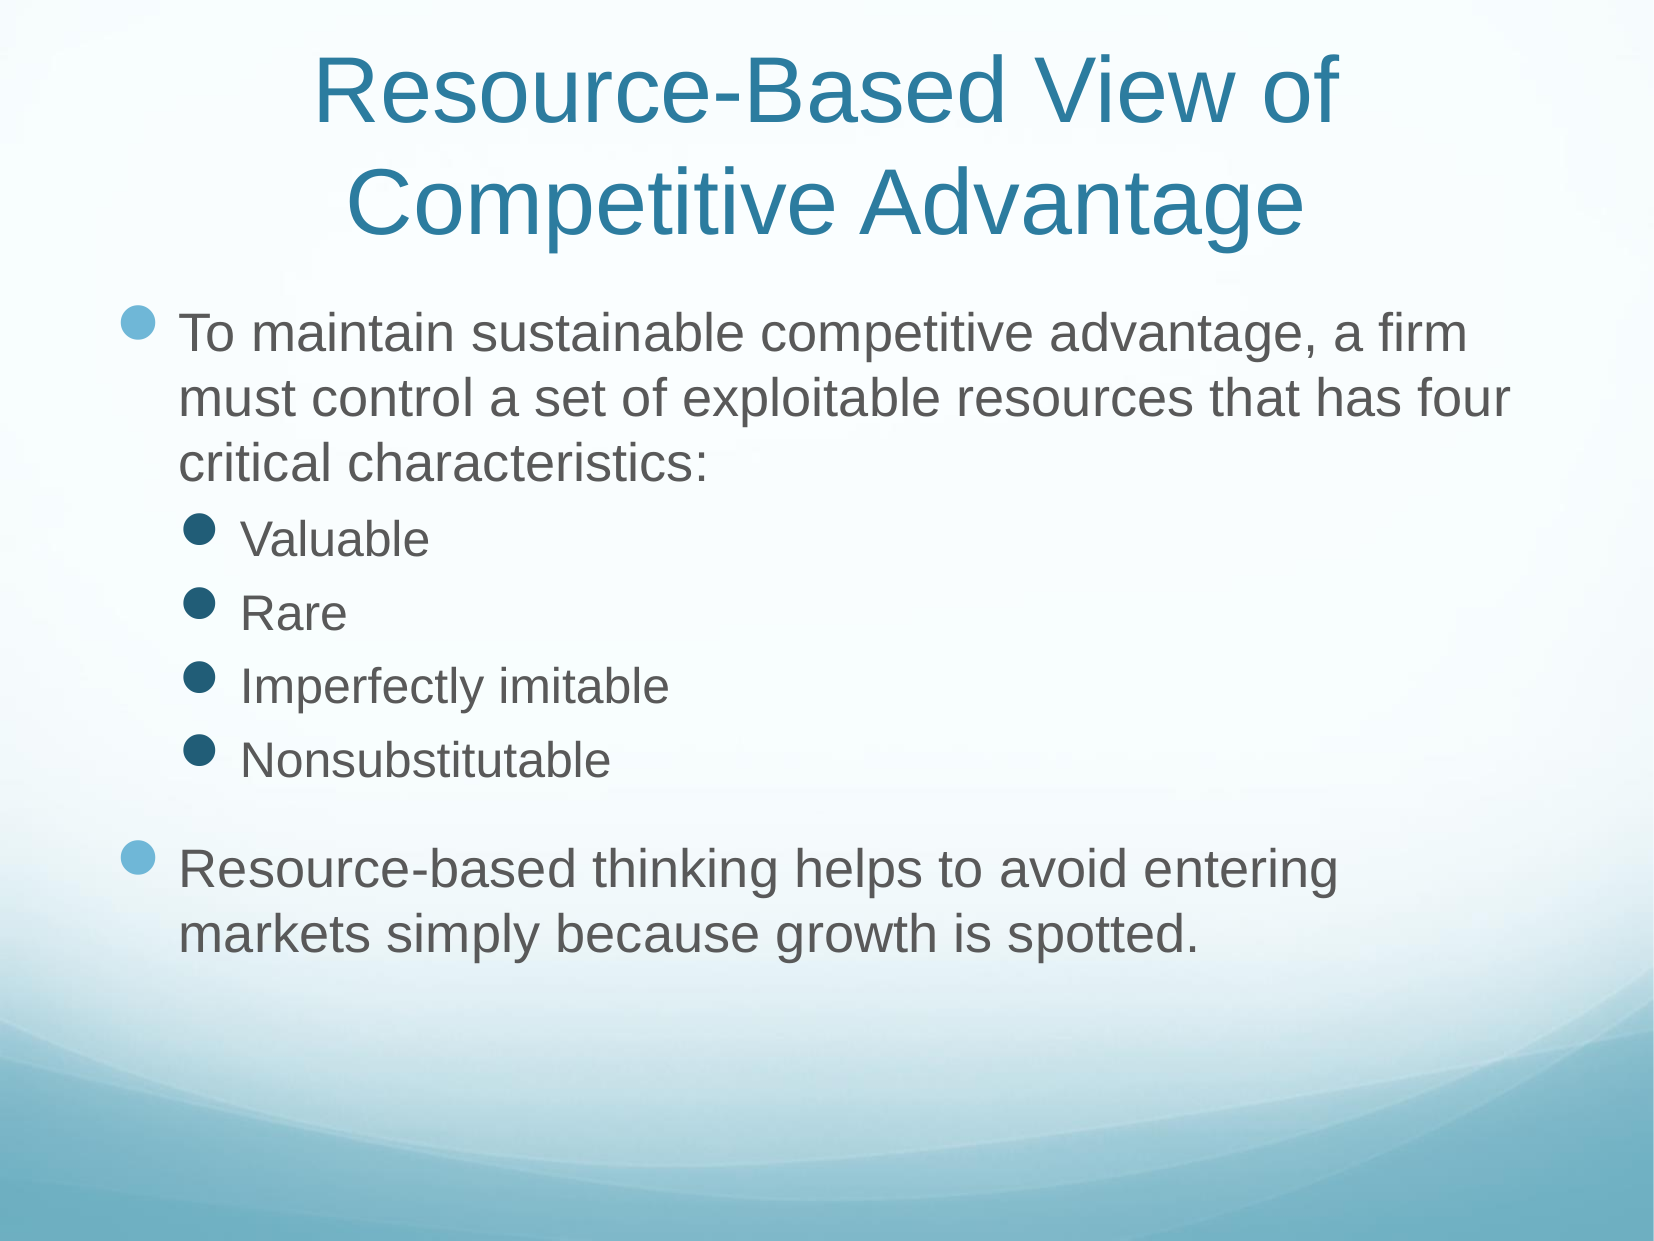

# Resource-Based View of Competitive Advantage
To maintain sustainable competitive advantage, a firm must control a set of exploitable resources that has four critical characteristics:
Valuable
Rare
Imperfectly imitable
Nonsubstitutable
Resource-based thinking helps to avoid entering markets simply because growth is spotted.